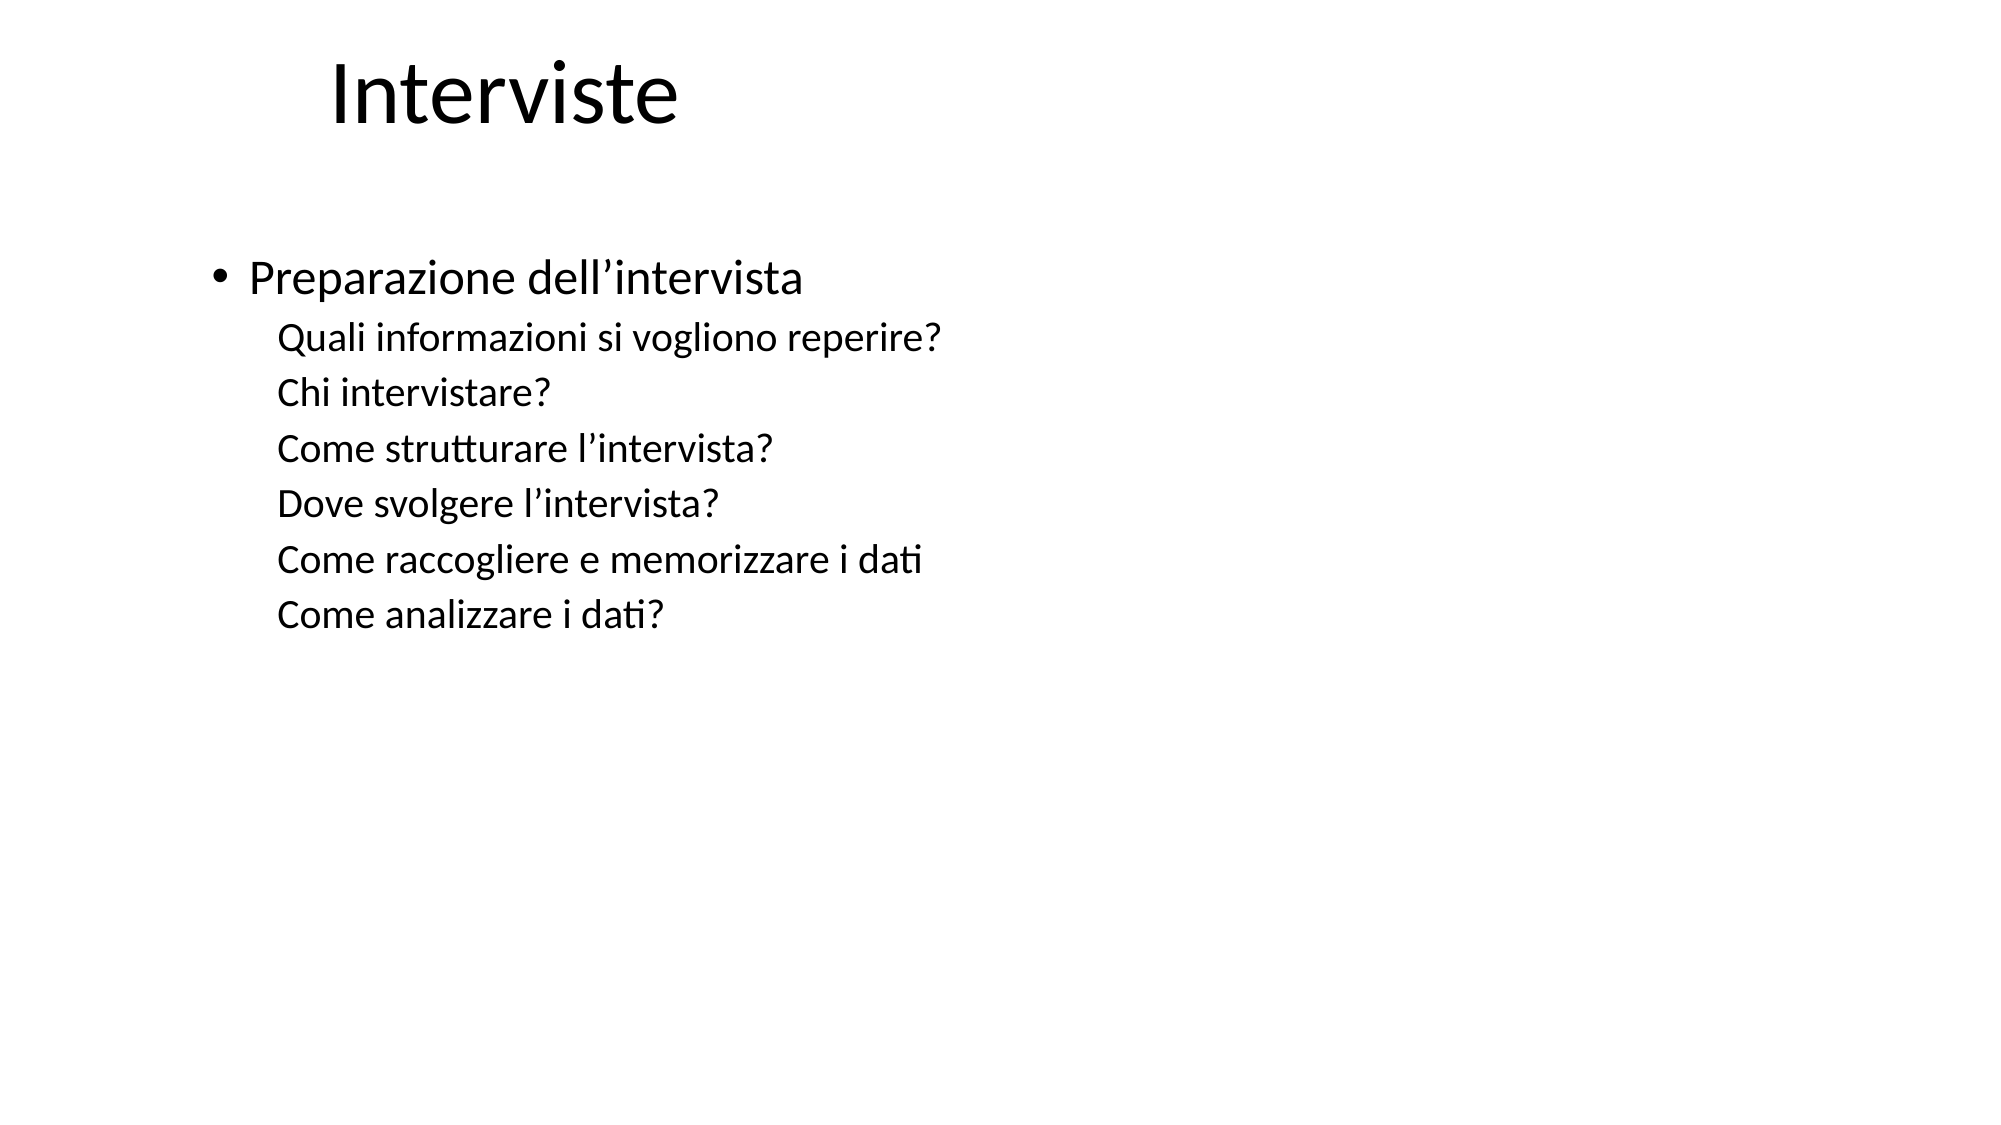

# Interviste
Preparazione dell’intervista
Quali informazioni si vogliono reperire?
Chi intervistare?
Come strutturare l’intervista?
Dove svolgere l’intervista?
Come raccogliere e memorizzare i dati
Come analizzare i dati?